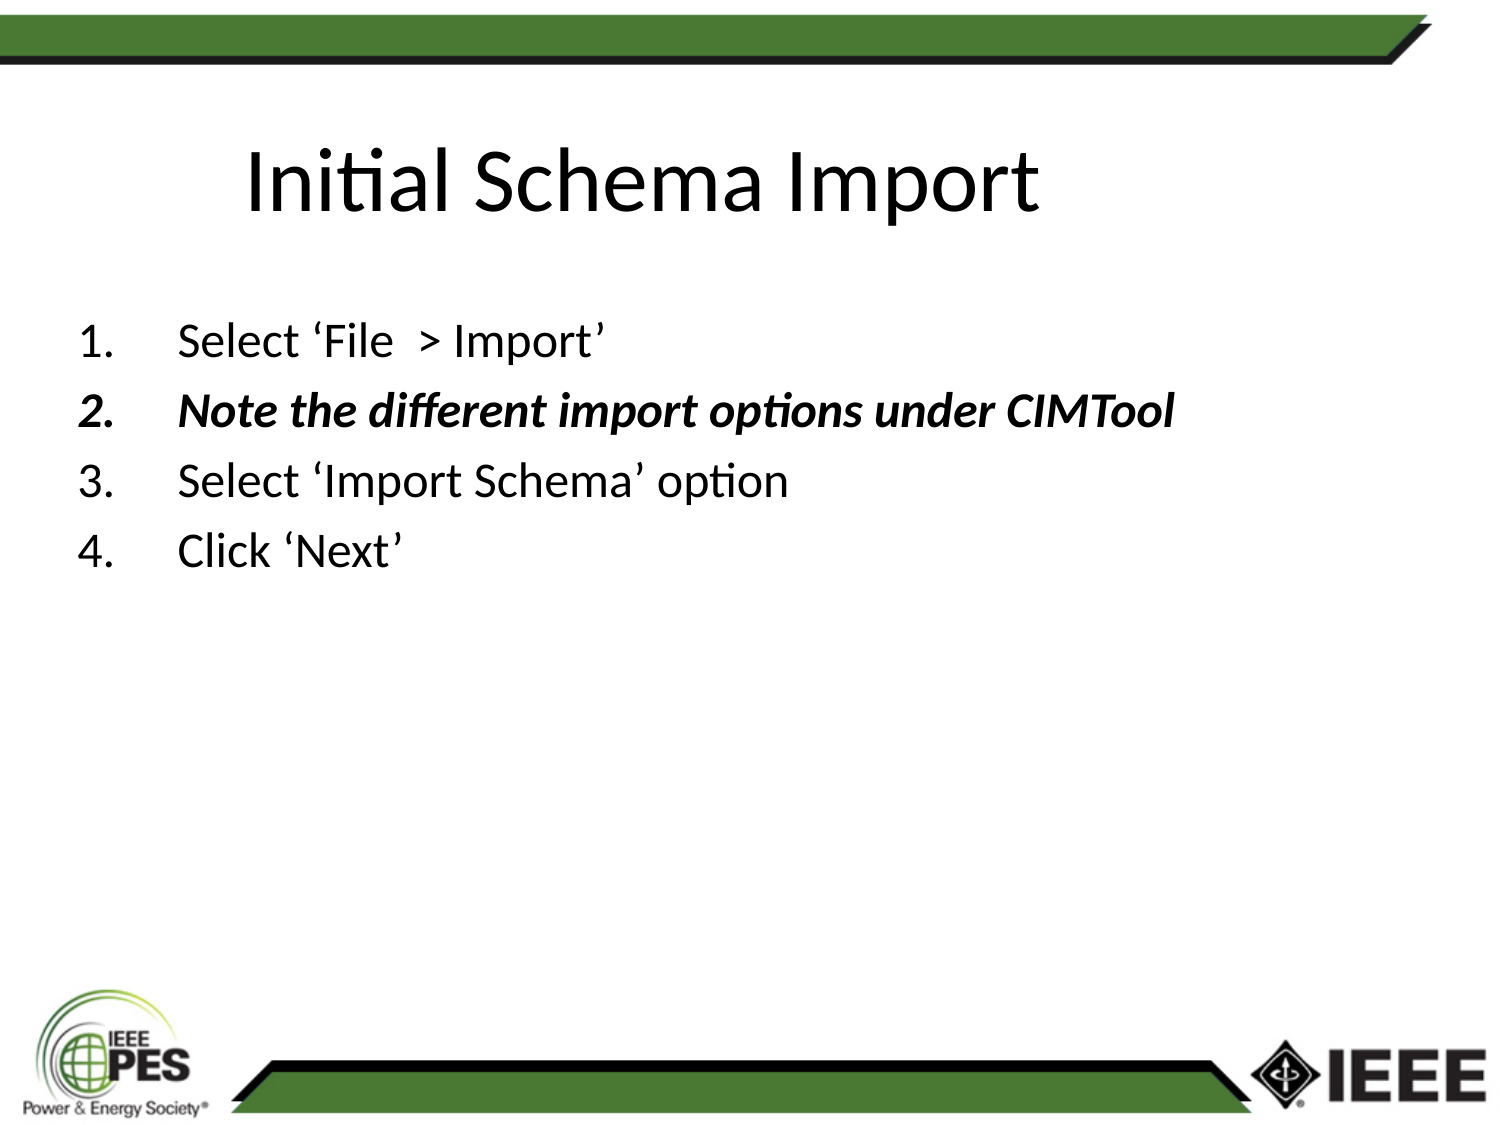

Initial Schema Import

Select ‘File  > Import’
Note the different import options under CIMTool
Select ‘Import Schema’ option
Click ‘Next’